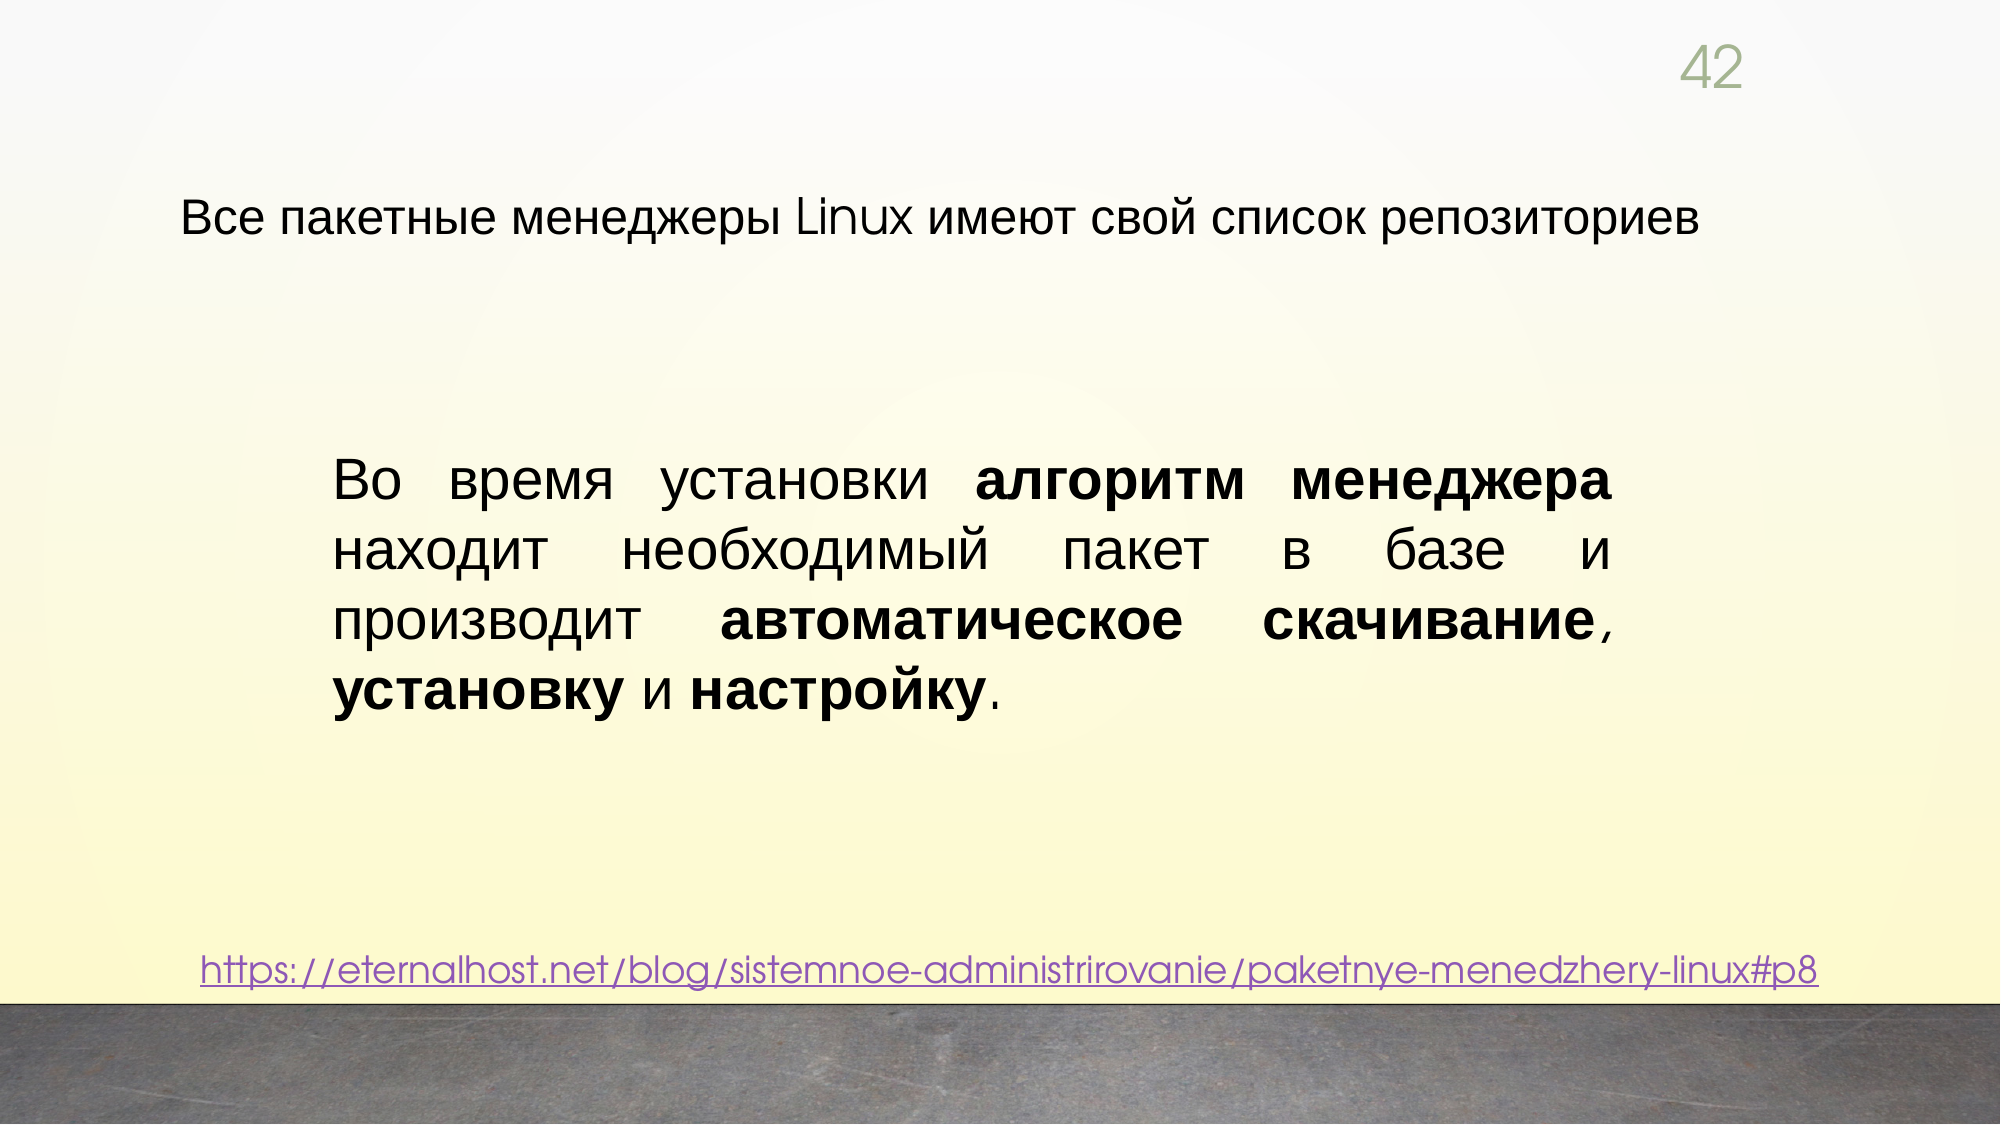

42
Все пакетные менеджеры Linux имеют свой список репозиториев
Во время установки алгоритм менеджера находит необходимый пакет в базе и производит автоматическое скачивание, установку и настройку.
https://eternalhost.net/blog/sistemnoe-administrirovanie/paketnye-menedzhery-linux#p8